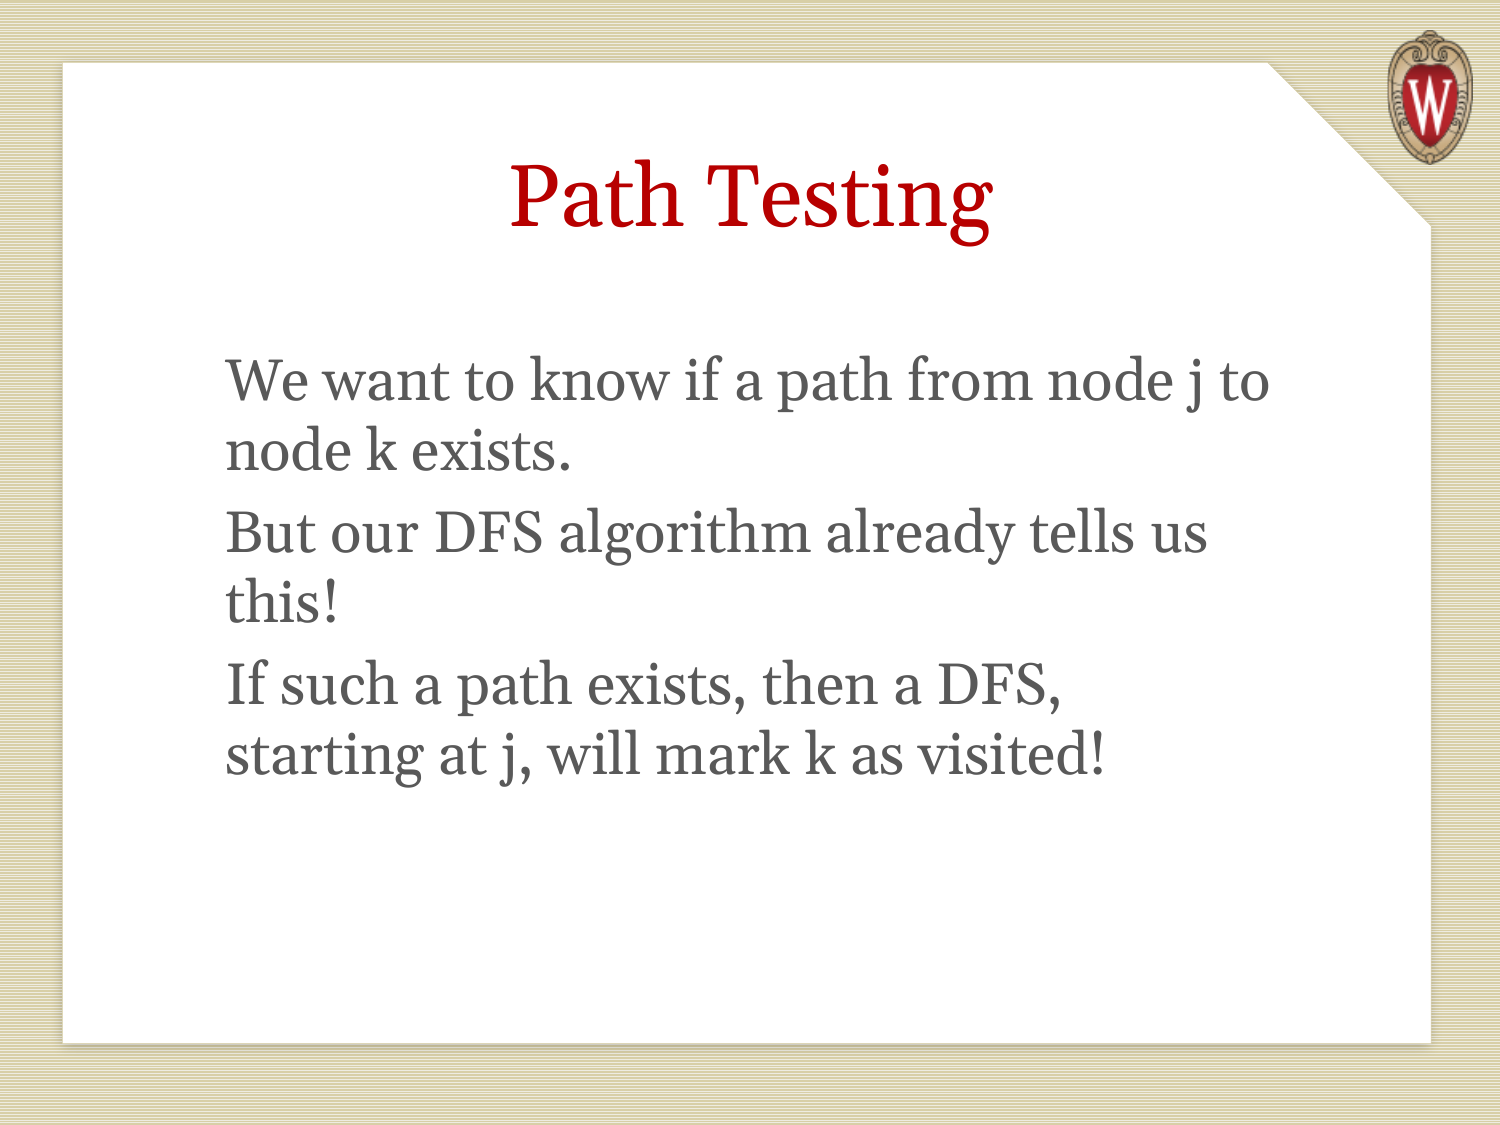

# Path Testing
We want to know if a path from node j to node k exists.
But our DFS algorithm already tells us this!
If such a path exists, then a DFS, starting at j, will mark k as visited!